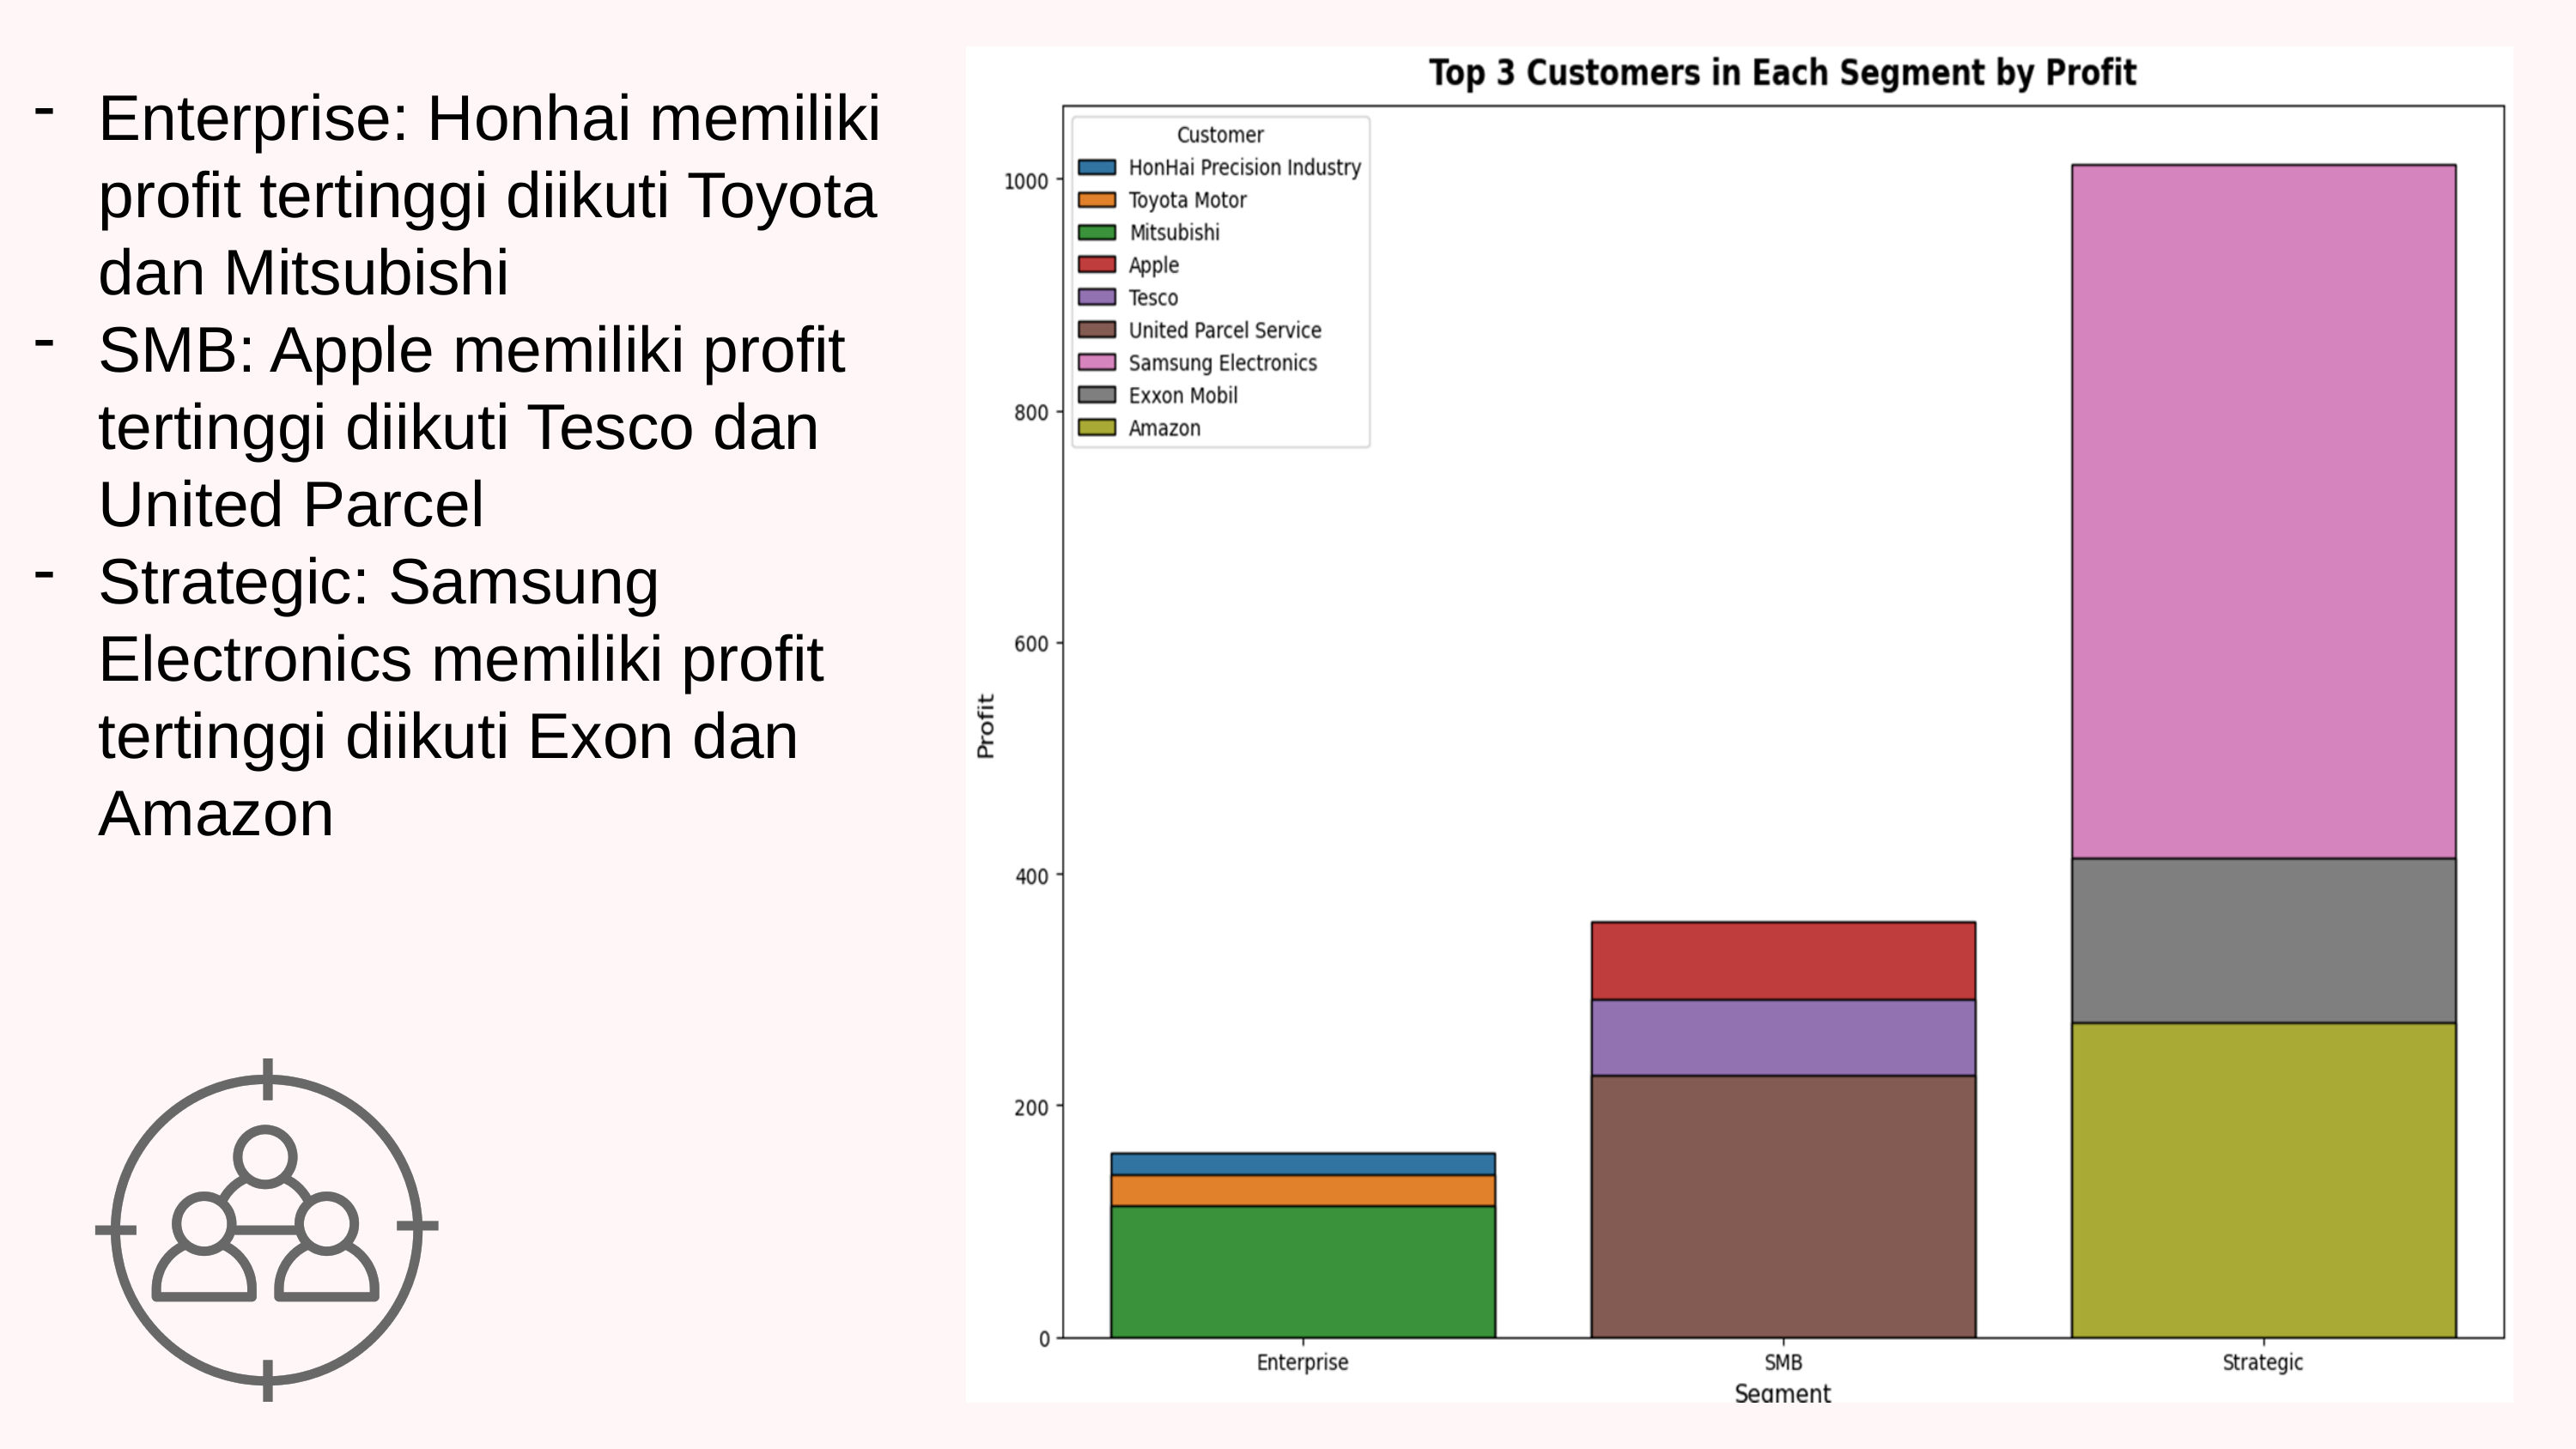

Enterprise: Honhai memiliki profit tertinggi diikuti Toyota dan Mitsubishi
SMB: Apple memiliki profit tertinggi diikuti Tesco dan United Parcel
Strategic: Samsung Electronics memiliki profit tertinggi diikuti Exon dan Amazon